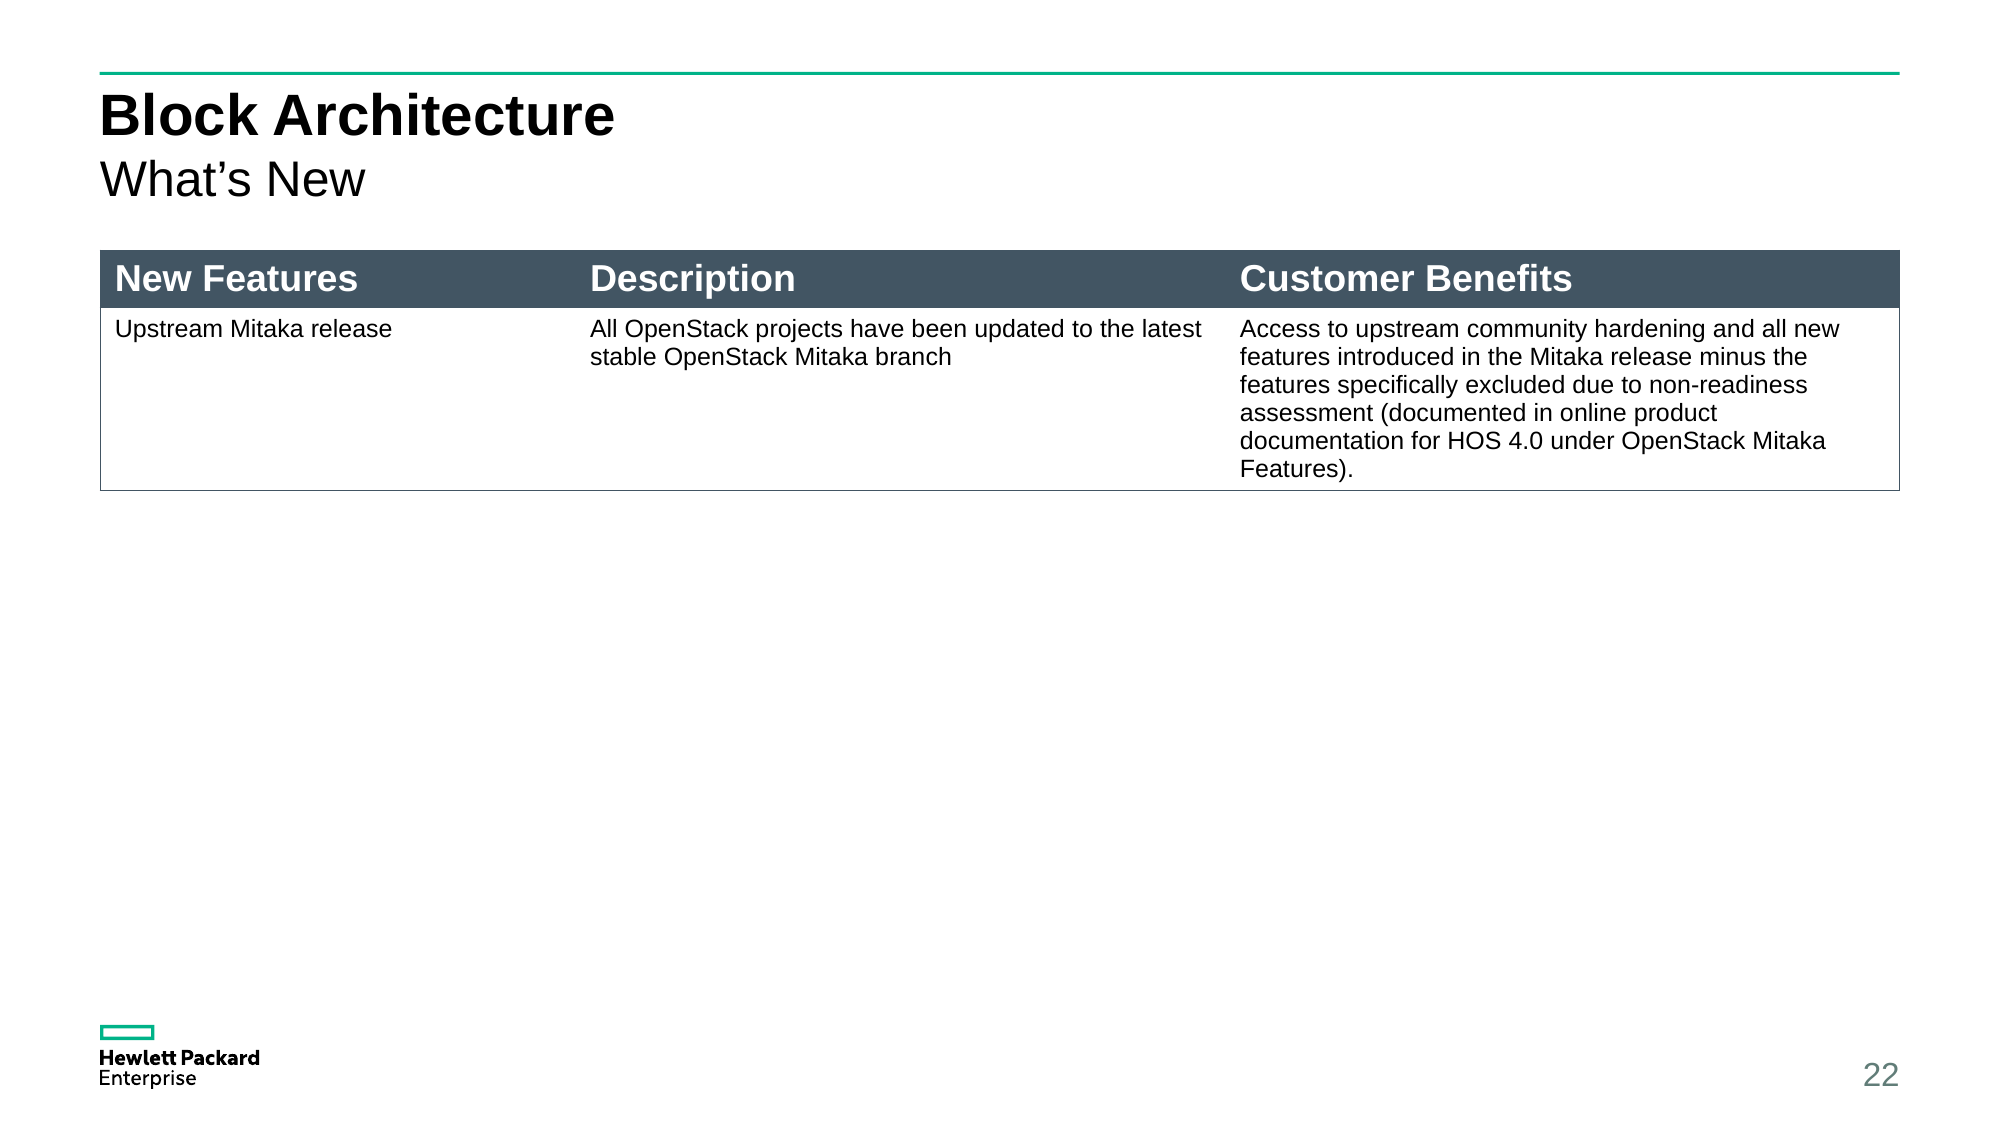

# Block Architecture
What’s New
| New Features | Description | Customer Benefits |
| --- | --- | --- |
| Upstream Mitaka release | All OpenStack projects have been updated to the latest stable OpenStack Mitaka branch | Access to upstream community hardening and all new features introduced in the Mitaka release minus the features specifically excluded due to non-readiness assessment (documented in online product documentation for HOS 4.0 under OpenStack Mitaka Features). |
22